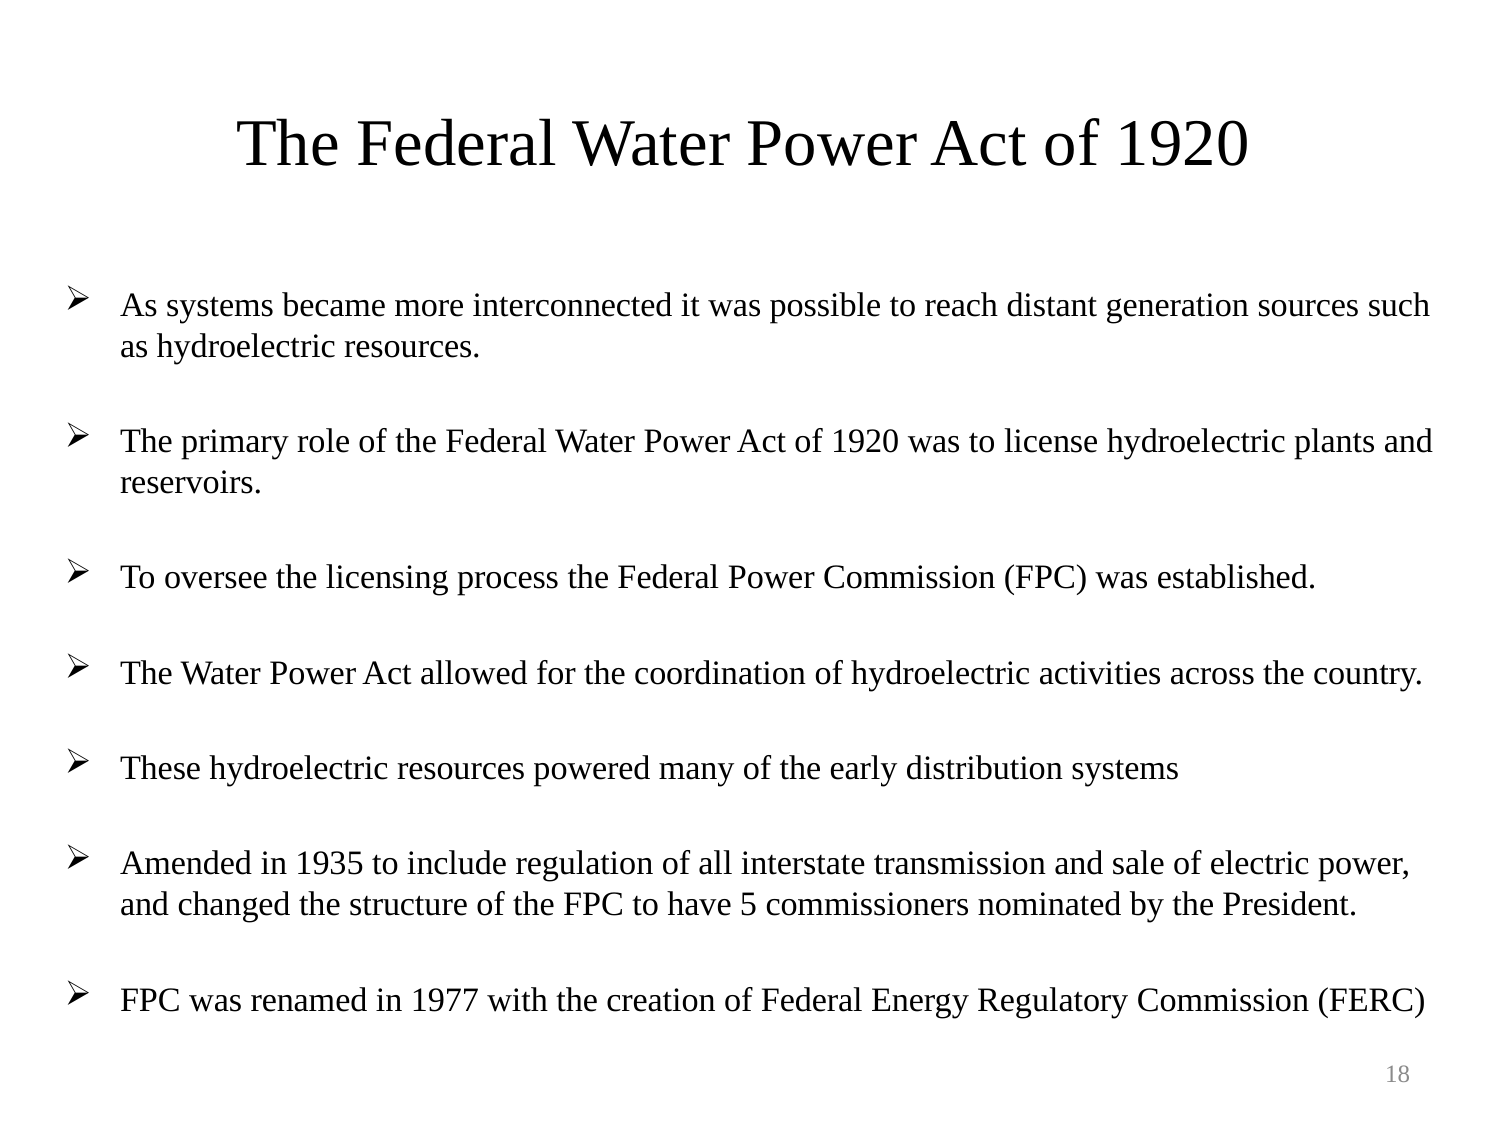

# The Federal Water Power Act of 1920
As systems became more interconnected it was possible to reach distant generation sources such as hydroelectric resources.

The primary role of the Federal Water Power Act of 1920 was to license hydroelectric plants and reservoirs.

To oversee the licensing process the Federal Power Commission (FPC) was established.

The Water Power Act allowed for the coordination of hydroelectric activities across the country.

These hydroelectric resources powered many of the early distribution systems

Amended in 1935 to include regulation of all interstate transmission and sale of electric power, and changed the structure of the FPC to have 5 commissioners nominated by the President.

FPC was renamed in 1977 with the creation of Federal Energy Regulatory Commission (FERC)
18